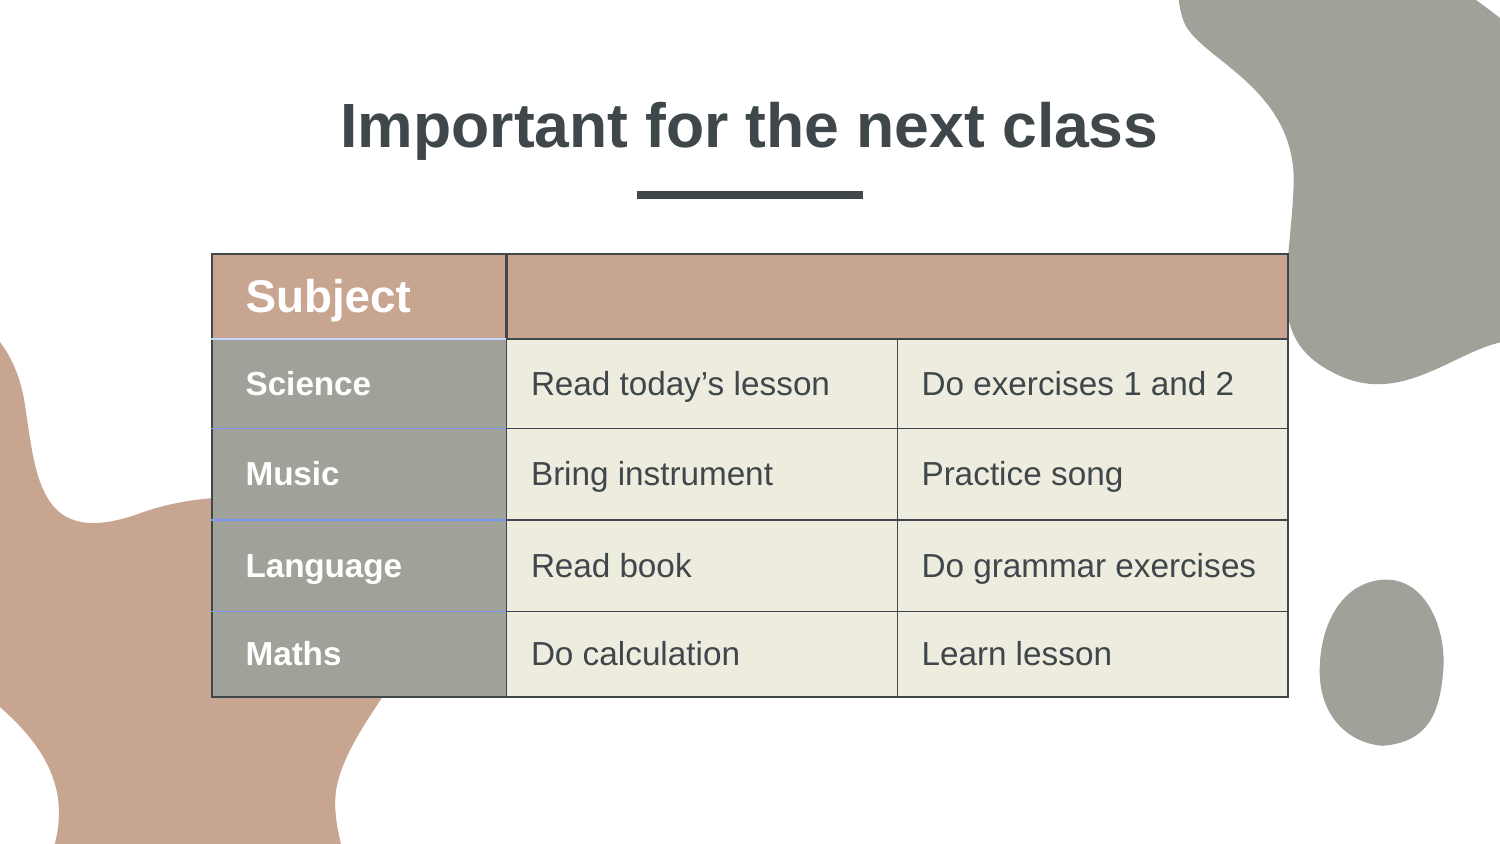

# Important for the next class

| Subject |  |  |
| --- | --- | --- |
| Science | Read today’s lesson | Do exercises 1 and 2 |
| Music | Bring instrument | Practice song |
| Language | Read book | Do grammar exercises |
| Maths | Do calculation | Learn lesson |